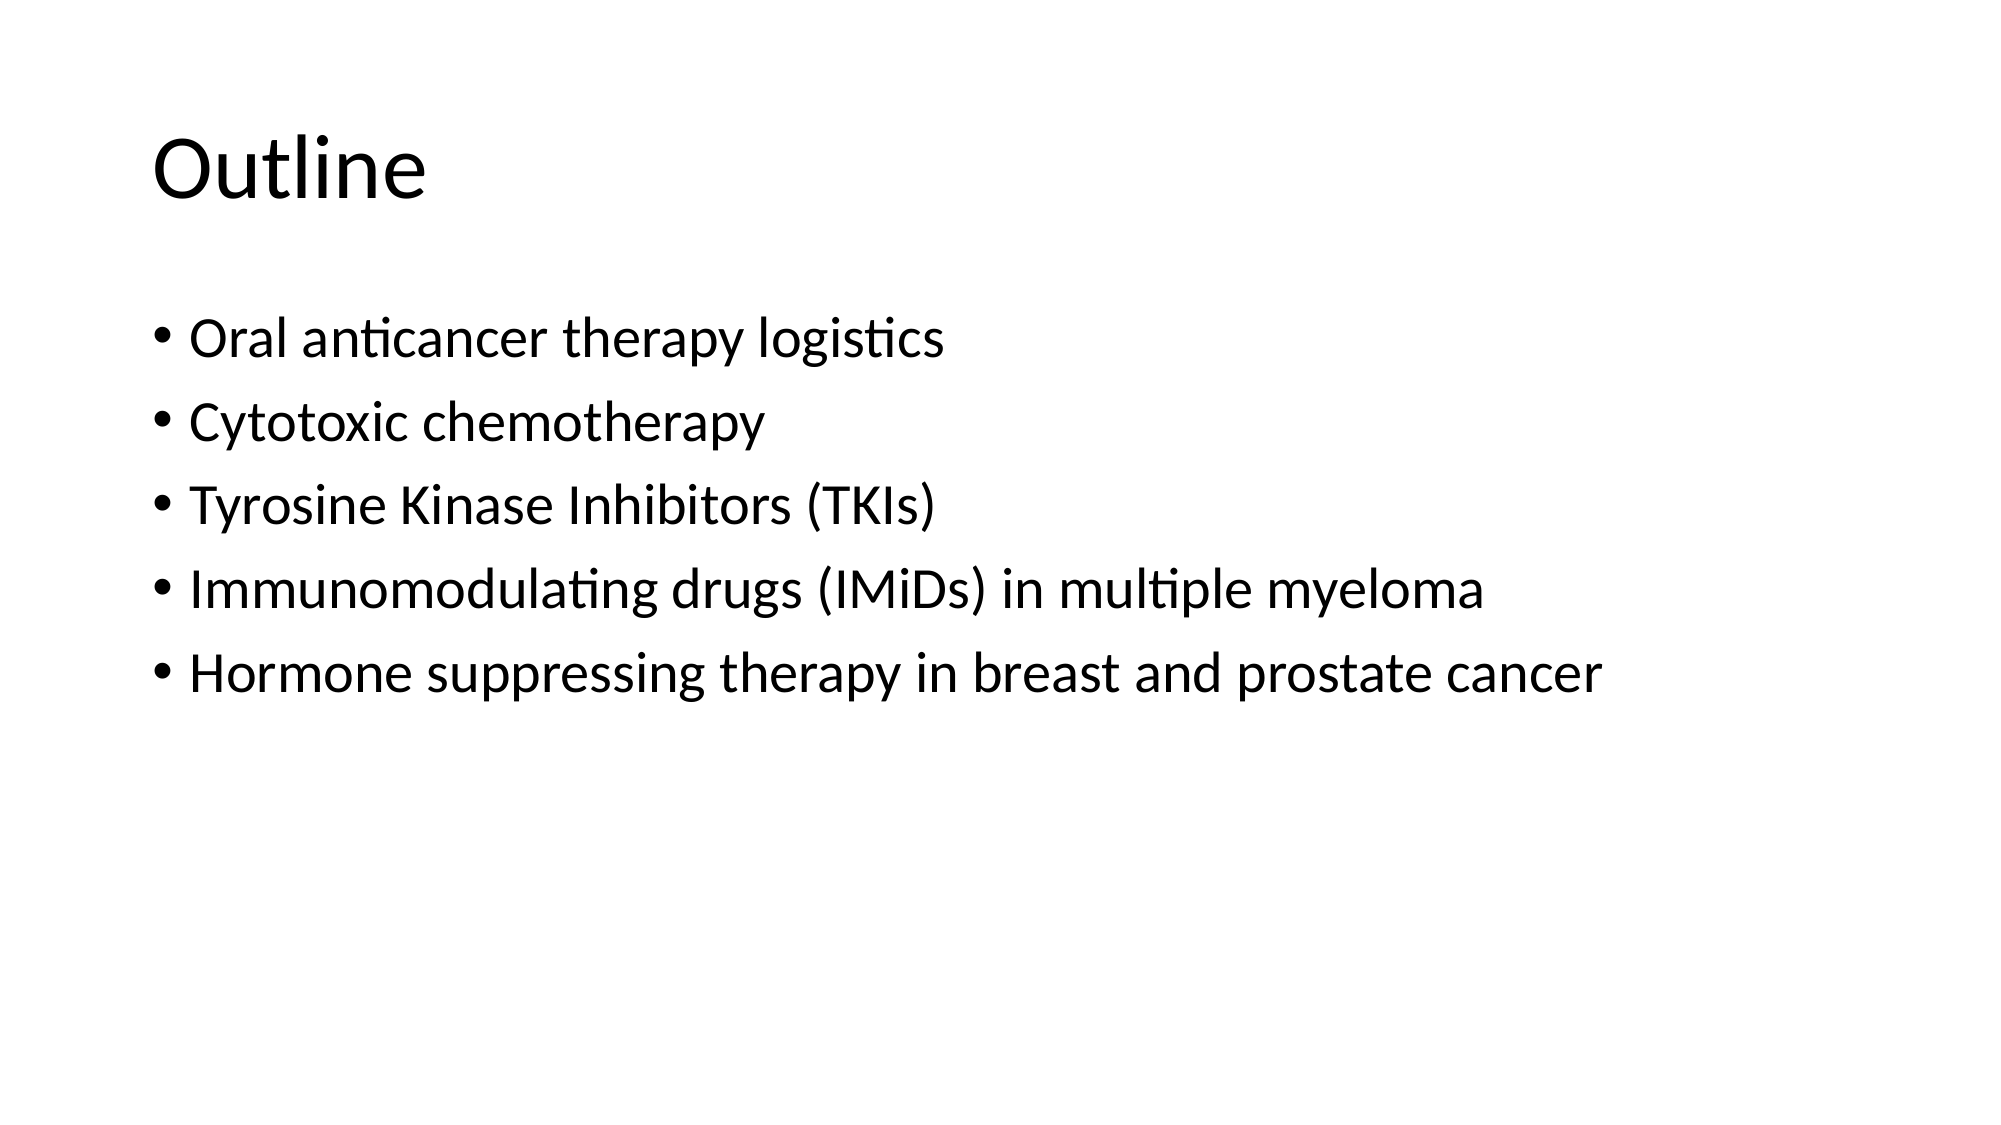

# Outline
Oral anticancer therapy logistics
Cytotoxic chemotherapy
Tyrosine Kinase Inhibitors (TKIs)
Immunomodulating drugs (IMiDs) in multiple myeloma
Hormone suppressing therapy in breast and prostate cancer